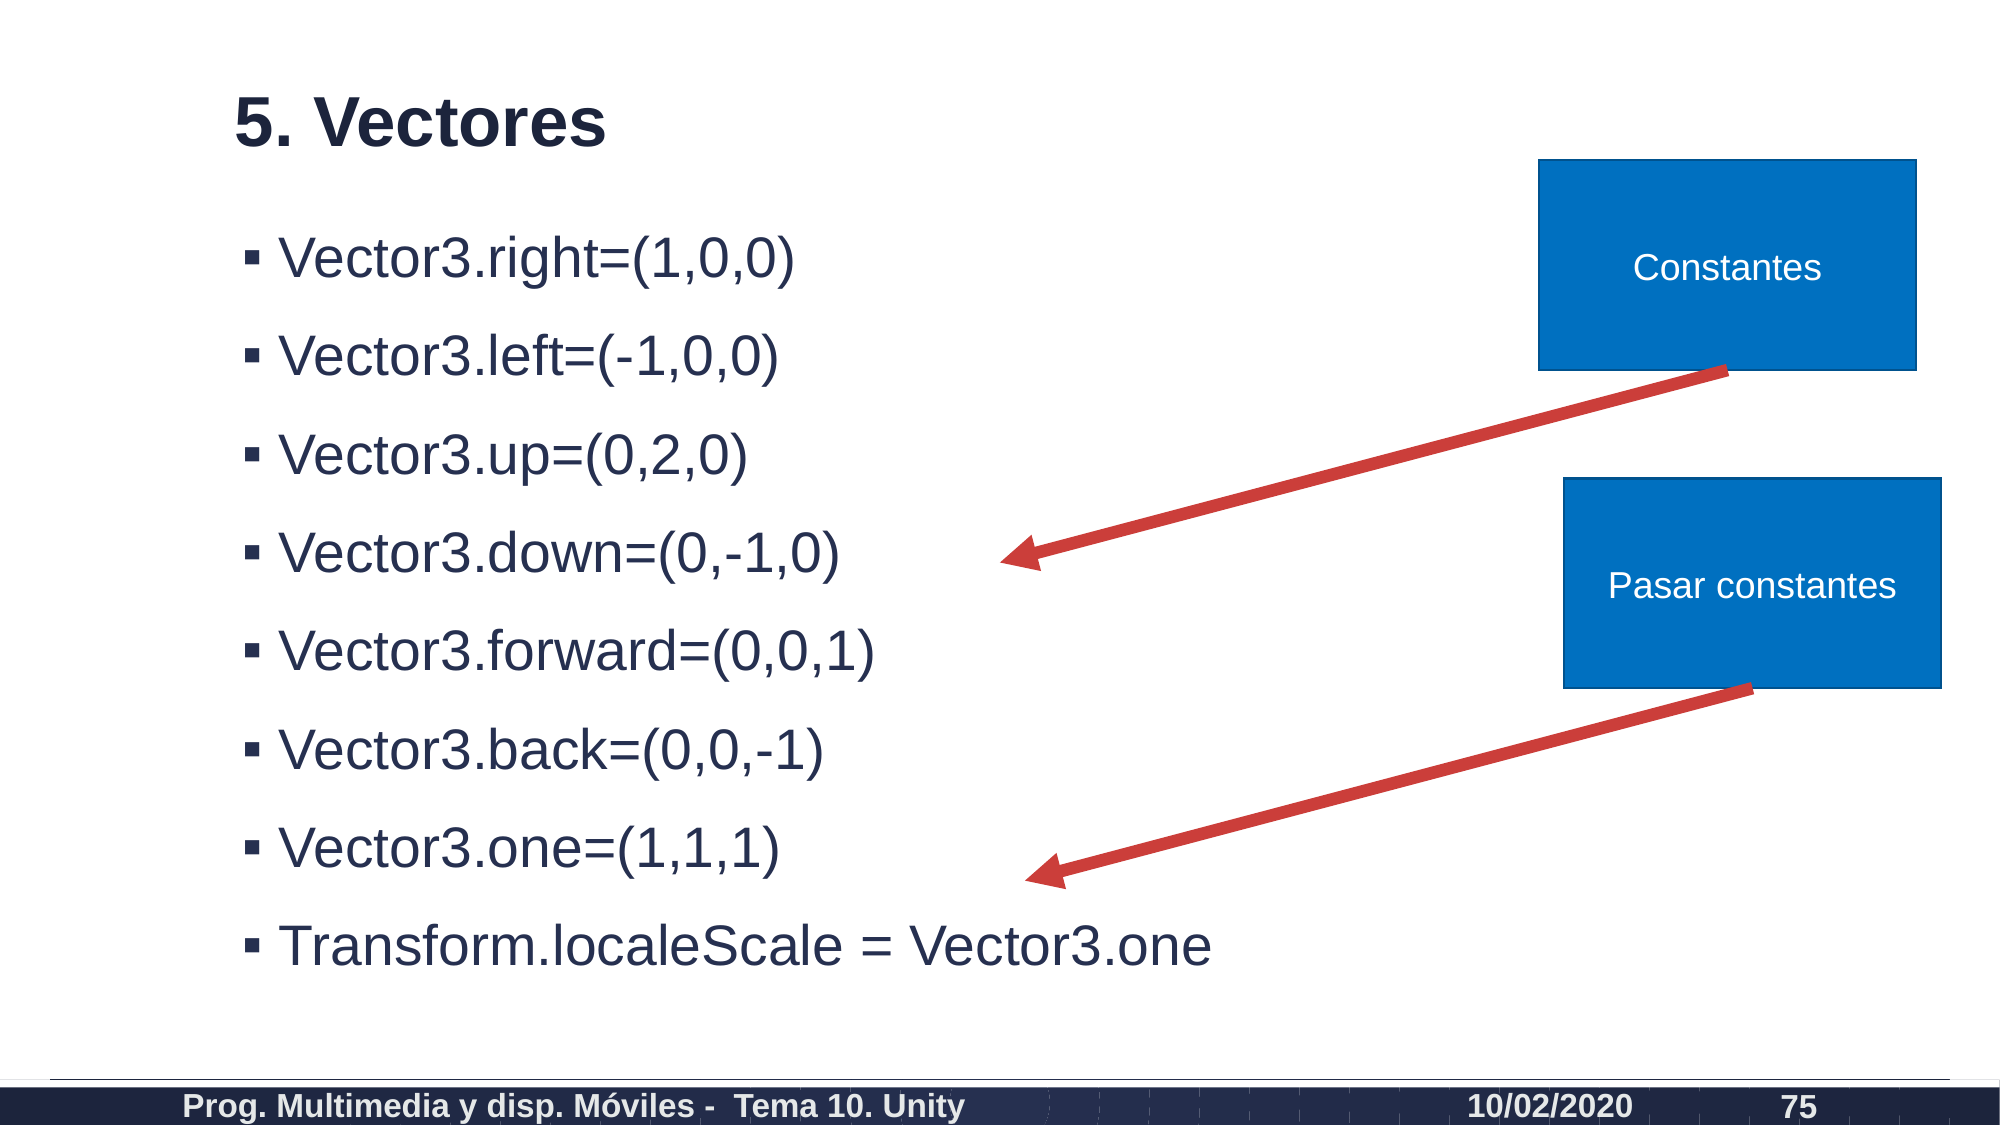

# 5. Vectores
Constantes
Vector3.right=(1,0,0)
Vector3.left=(-1,0,0)
Vector3.up=(0,2,0)
Vector3.down=(0,-1,0)
Vector3.forward=(0,0,1)
Vector3.back=(0,0,-1)
Vector3.one=(1,1,1)
Transform.localeScale = Vector3.one
Pasar constantes
Prog. Multimedia y disp. Móviles -  Tema 10. Unity
10/02/2020
75